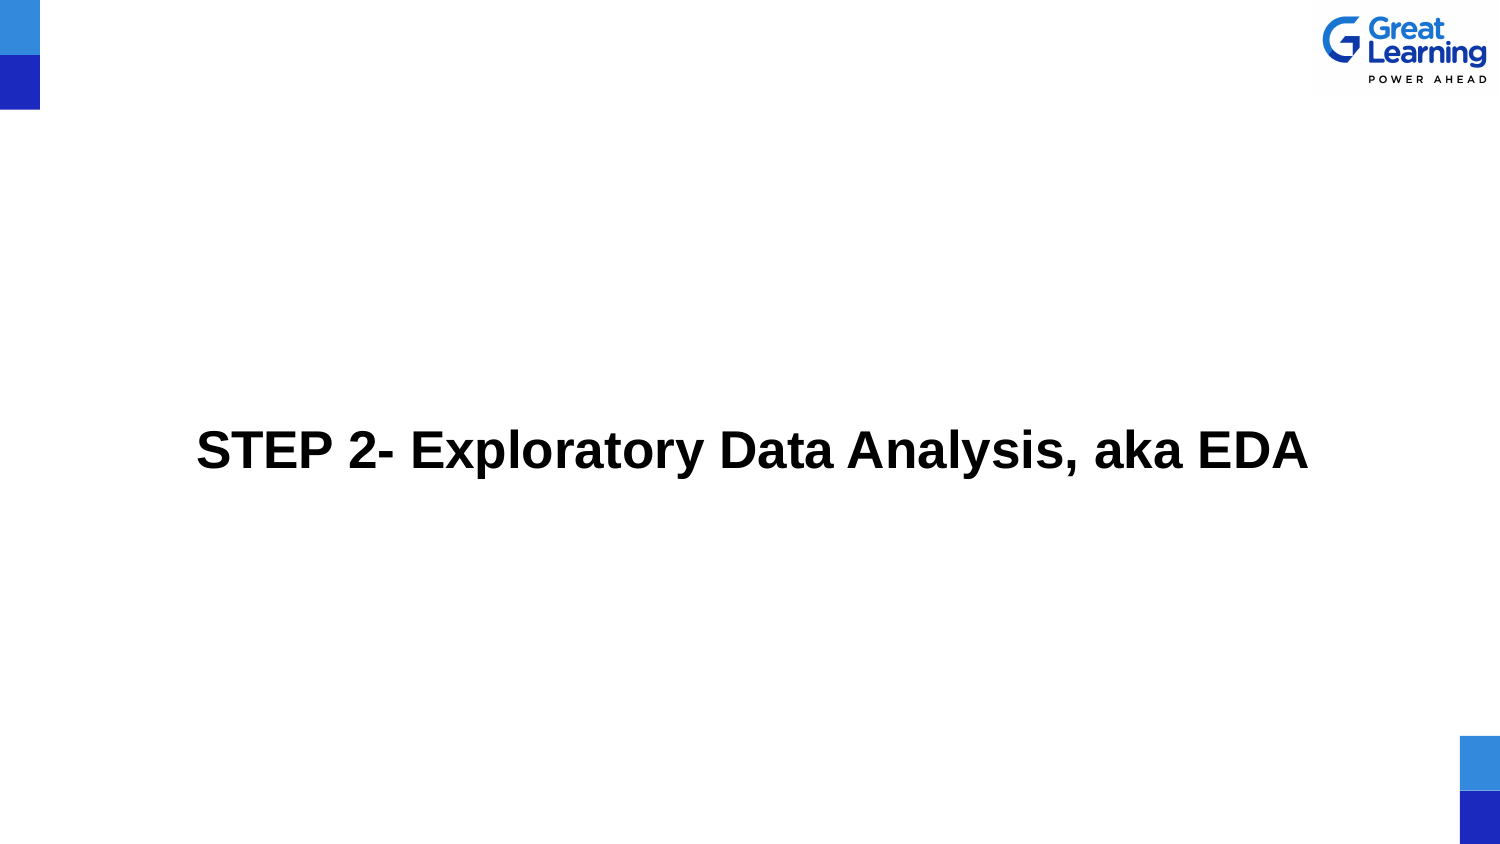

# STEP 2- Exploratory Data Analysis, aka EDA